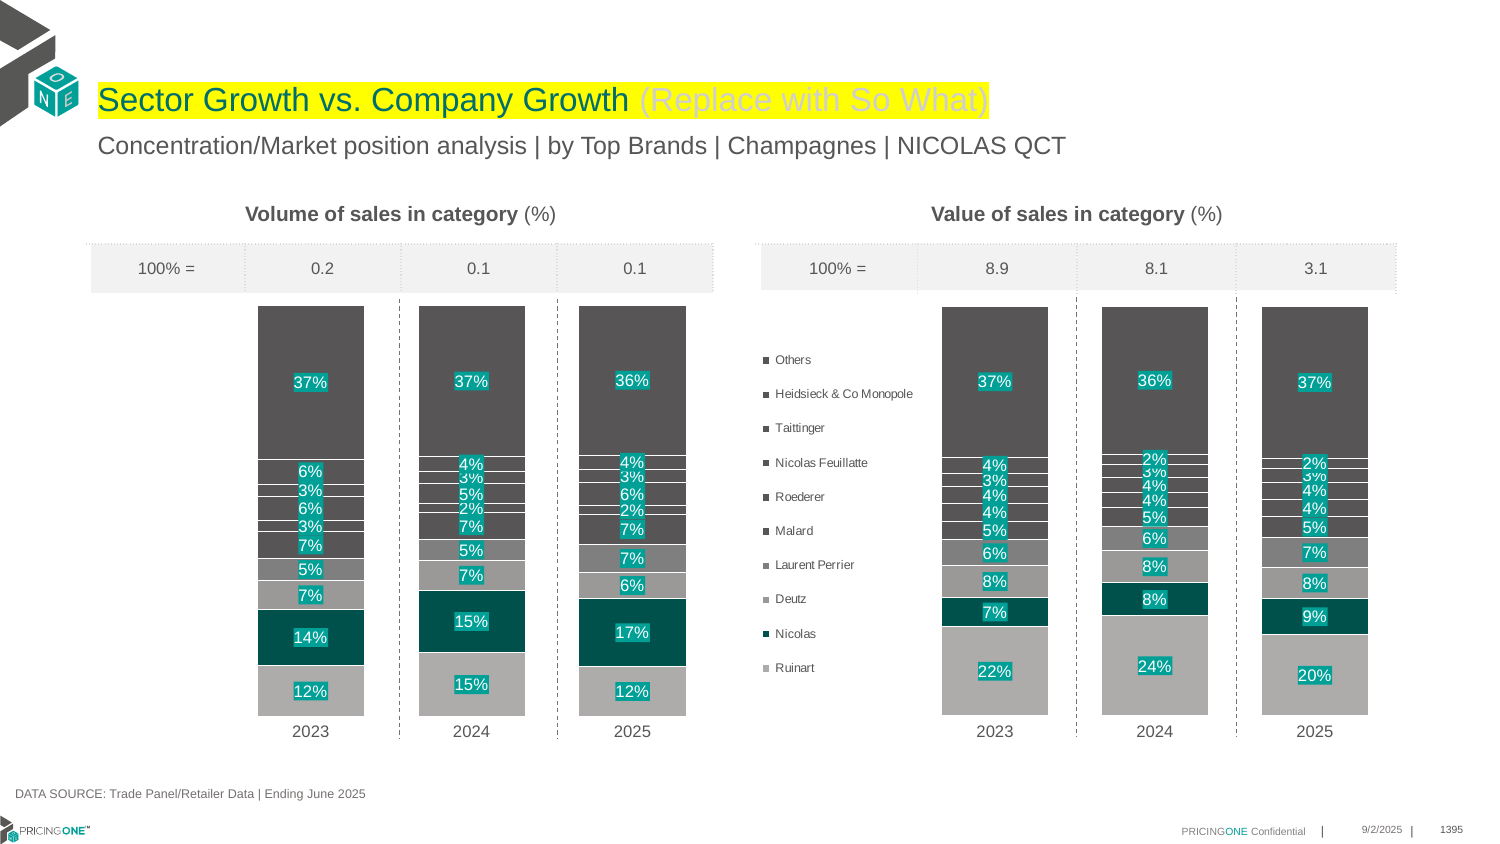

# Sector Growth vs. Company Growth (Replace with So What)
Concentration/Market position analysis | by Top Brands | Champagnes | NICOLAS QCT
| Volume of sales in category (%) |  |  |  |
| --- | --- | --- | --- |
| 100% = | 0.2 | 0.1 | 0.1 |
| Value of sales in category (%) |  |  |  |
| --- | --- | --- | --- |
| 100% = | 8.9 | 8.1 | 3.1 |

### Chart

| Category | Ruinart | Nicolas | Deutz | Laurent Perrier | Malard | Roederer | Nicolas Feuillatte | Taittinger | Heidsieck & Co Monopole | Others |
|---|---|---|---|---|---|---|---|---|---|---|
| 2023 | 0.12309744590857329 | 0.13738083618025052 | 0.06995932975435172 | 0.05331381161542216 | 0.06673824629900764 | 0.025807711078574914 | 0.059476167236050106 | 0.029315113063282904 | 0.06036115178135676 | 0.37455018708313 |
| 2024 | 0.15454256553518245 | 0.15258408531583265 | 0.07212380551182848 | 0.05177778270477204 | 0.06508066721356302 | 0.020604690005838488 | 0.049634540200577934 | 0.029236783953765087 | 0.036383389131543355 | 0.3680316904270965 |
| 2025 | 0.12073149758269477 | 0.16517933920620664 | 0.0644551030937685 | 0.06724503640289695 | 0.07399056008866638 | 0.021364009860312245 | 0.05702165064684413 | 0.03057461160688693 | 0.035275458141445795 | 0.36416273337027766 |

### Chart

| Category | Ruinart | Nicolas | Deutz | Laurent Perrier | Malard | Roederer | Nicolas Feuillatte | Taittinger | Heidsieck & Co Monopole | Others |
|---|---|---|---|---|---|---|---|---|---|---|
| 2023 | 0.2171486892930448 | 0.07237105207082435 | 0.07652238857837172 | 0.06311814849855416 | 0.0460361228403178 | 0.043356839173813416 | 0.04143101325037514 | 0.03242080732276451 | 0.03871563780706364 | 0.3688793011648705 |
| 2024 | 0.24351346991569328 | 0.0809192836175118 | 0.07877251830324454 | 0.058565829850238296 | 0.04558064975364554 | 0.03786856116521603 | 0.035725118064709585 | 0.033140189668874956 | 0.02430494673937639 | 0.36160943292148956 |
| 2025 | 0.1973716358908755 | 0.08859713307214072 | 0.07626258663946933 | 0.07163412966660315 | 0.05273603801649452 | 0.04165002857961705 | 0.04212619542053666 | 0.0339103160409305 | 0.022516255157540136 | 0.37319568151579247 |
DATA SOURCE: Trade Panel/Retailer Data | Ending June 2025

9/2/2025
1395